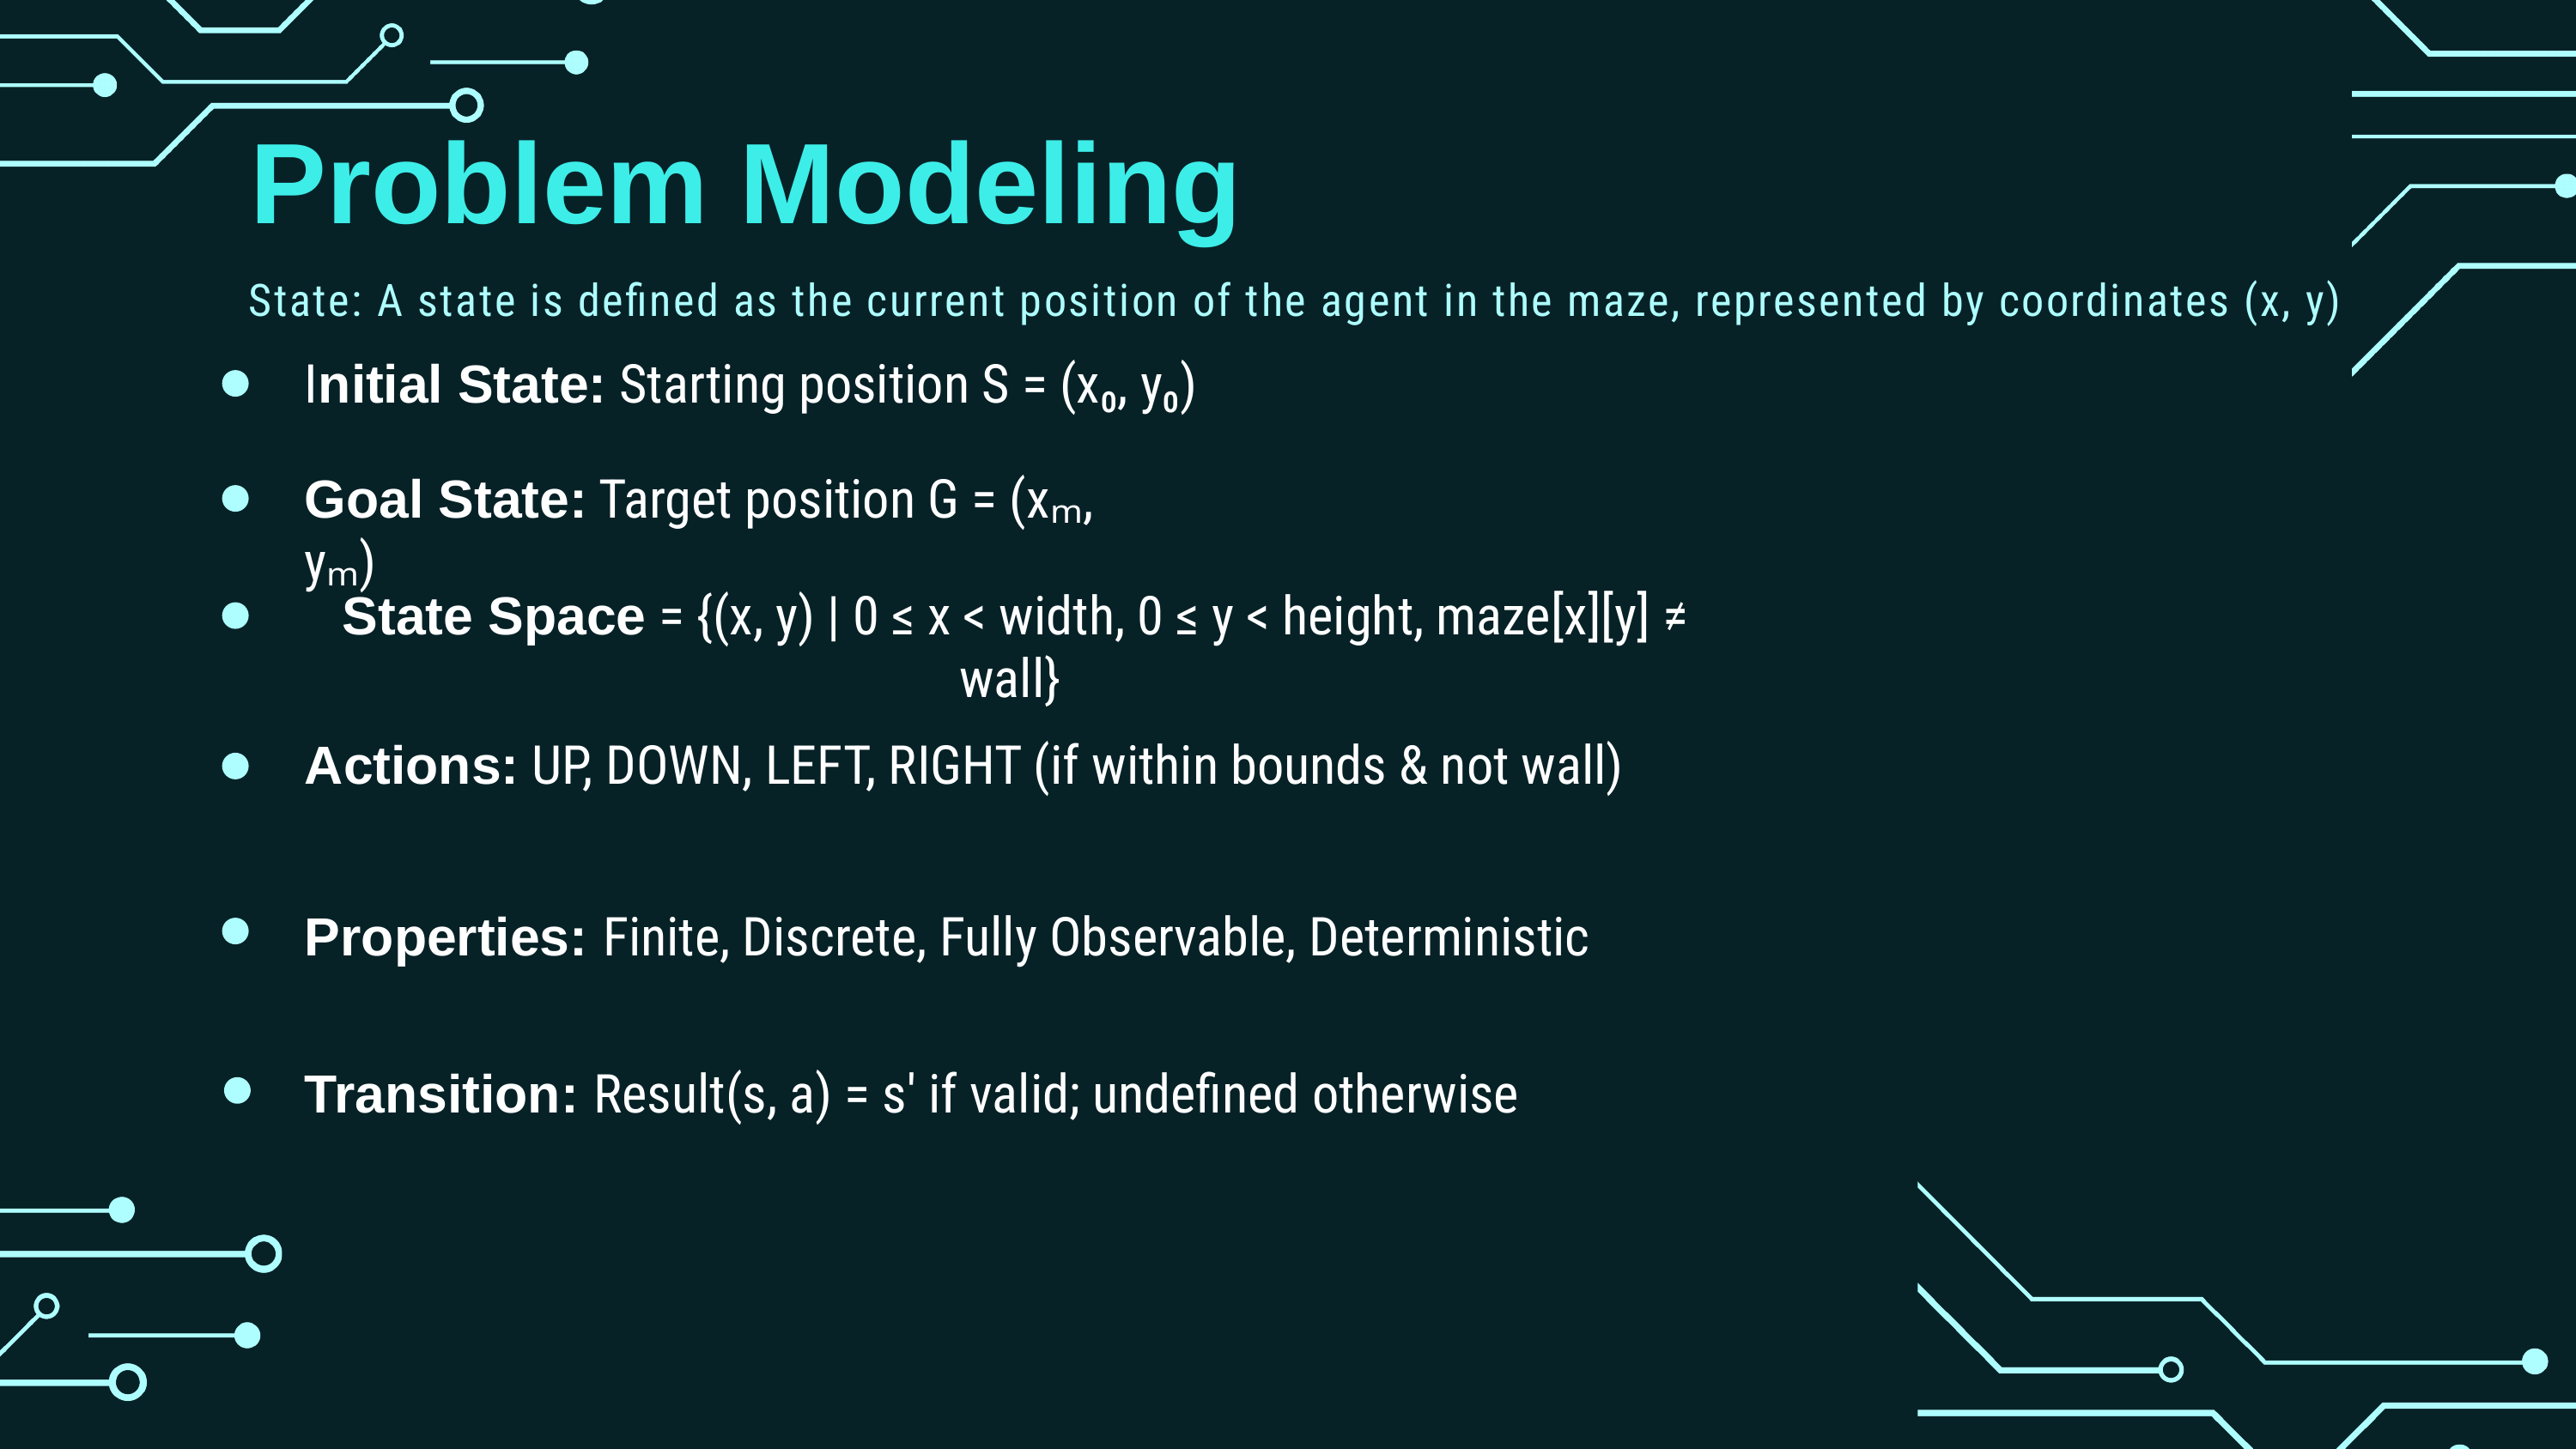

Problem Modeling
State: A state is defined as the current position of the agent in the maze, represented by coordinates (x, y)
Initial State: Starting position S = (x₀, y₀)

Goal State: Target position G = (xₘ, yₘ)

State Space = {(x, y) | 0 ≤ x < width, 0 ≤ y < height, maze[x][y] ≠ wall}

Actions: UP, DOWN, LEFT, RIGHT (if within bounds & not wall)

Properties: Finite, Discrete, Fully Observable, Deterministic

Transition: Result(s, a) = s' if valid; undefined otherwise